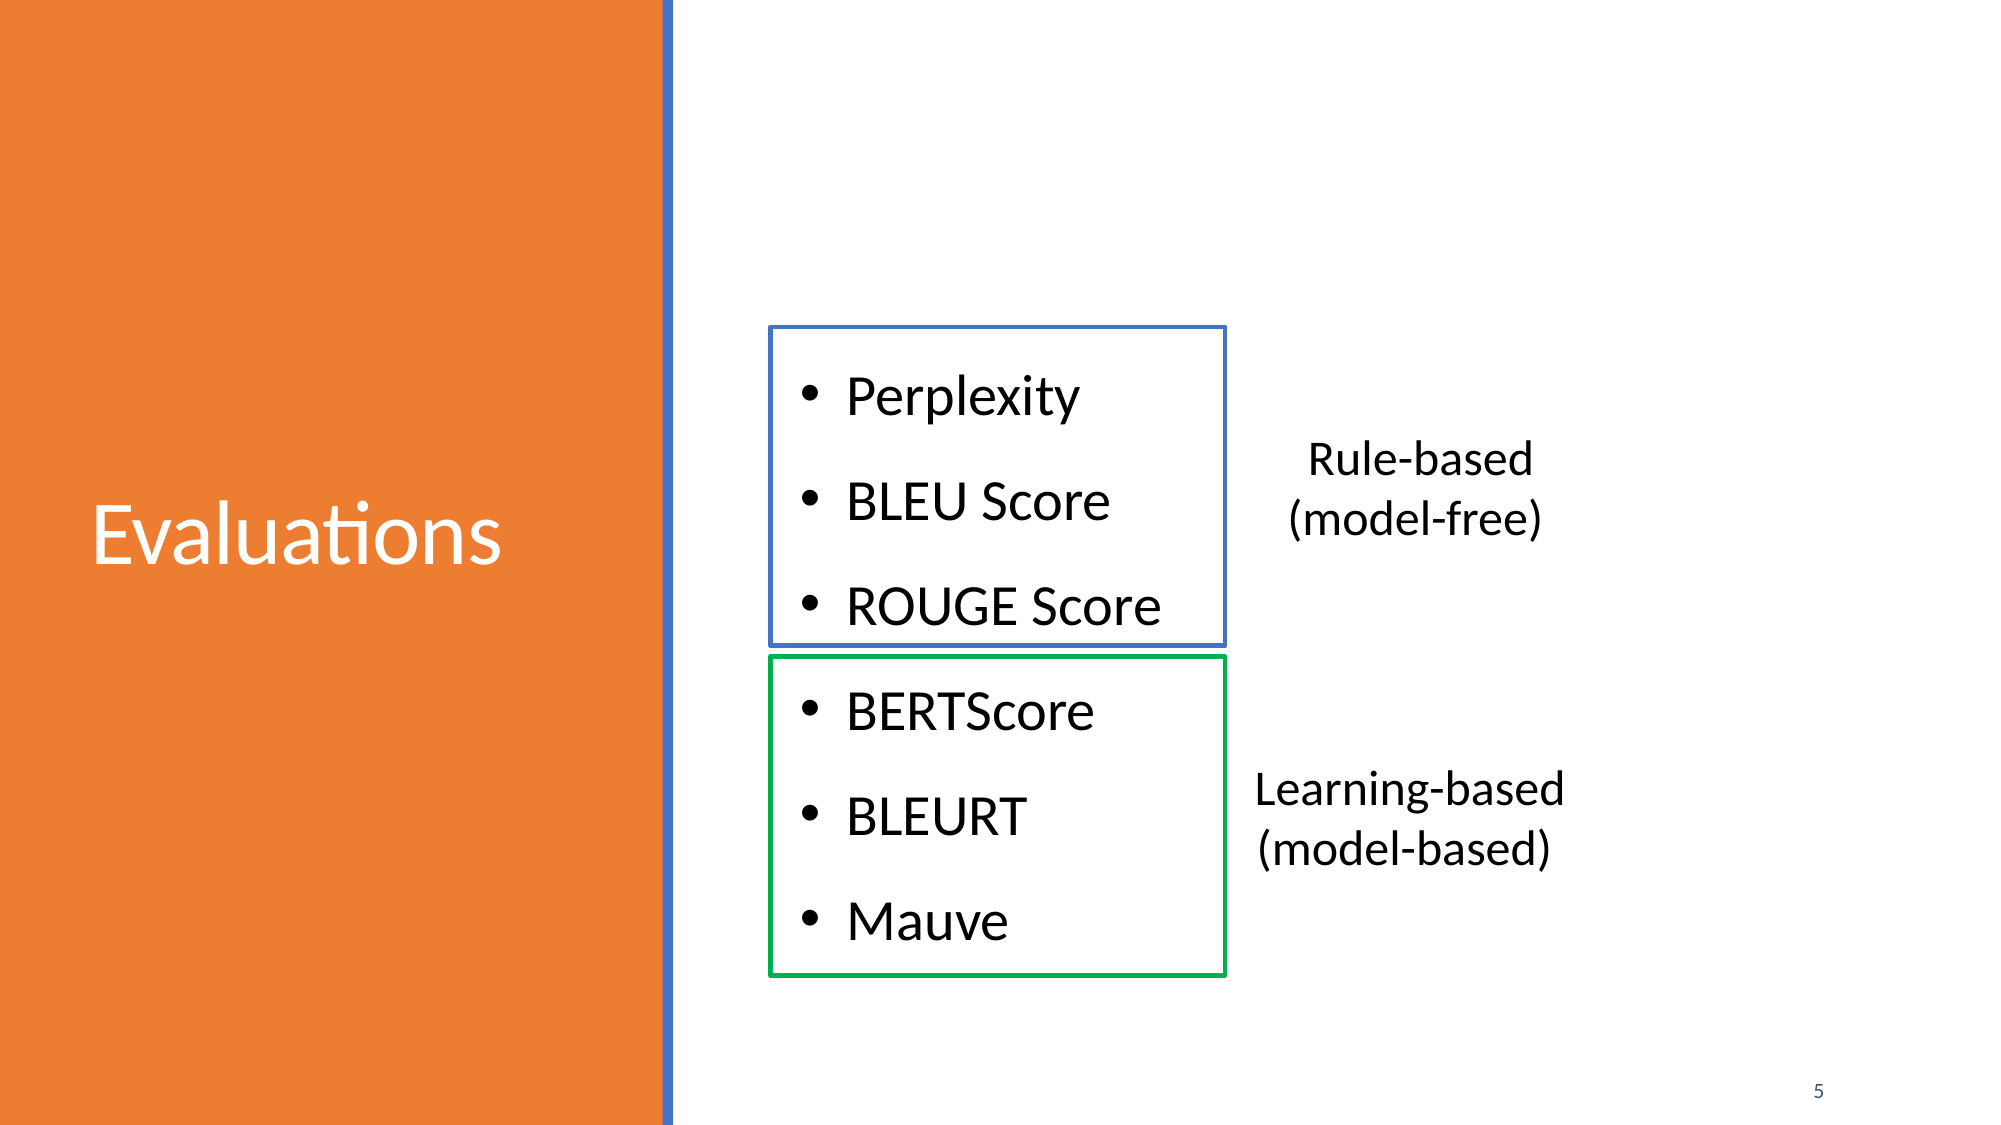

# Evaluations
Perplexity
BLEU Score
ROUGE Score
BERTScore
BLEURT
Mauve

Rule-based (model-free)

Learning-based
(model-based)
5